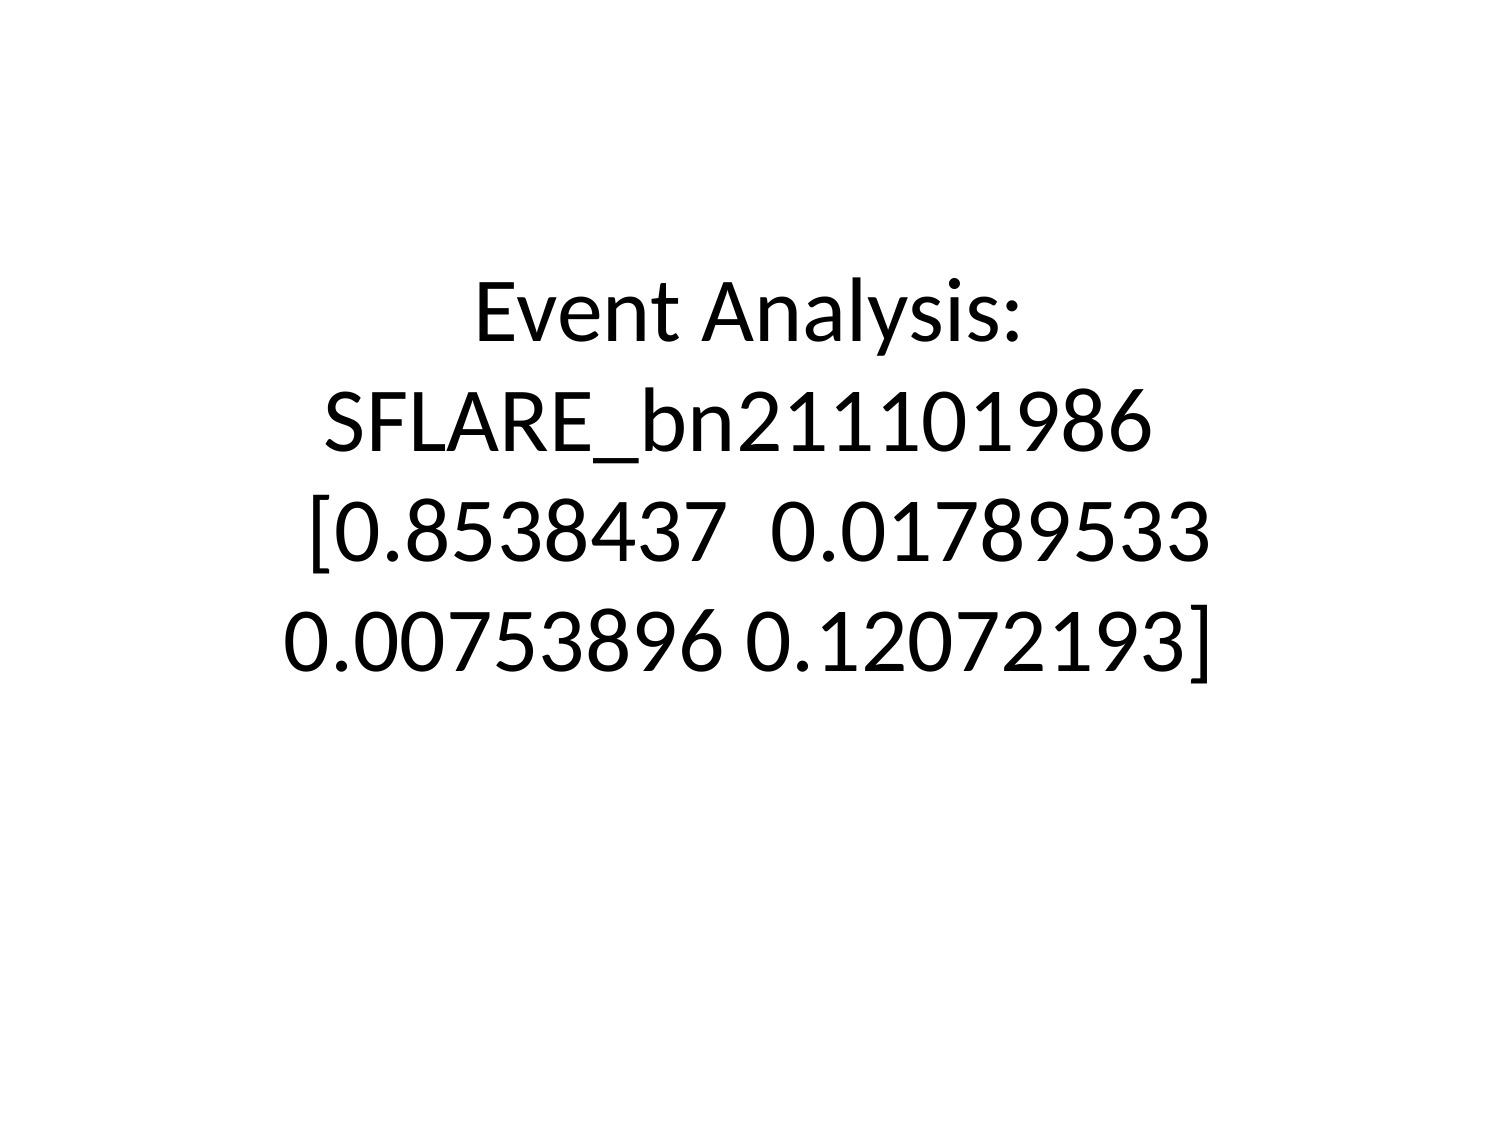

# Event Analysis: SFLARE_bn211101986
 [0.8538437  0.01789533 0.00753896 0.12072193]